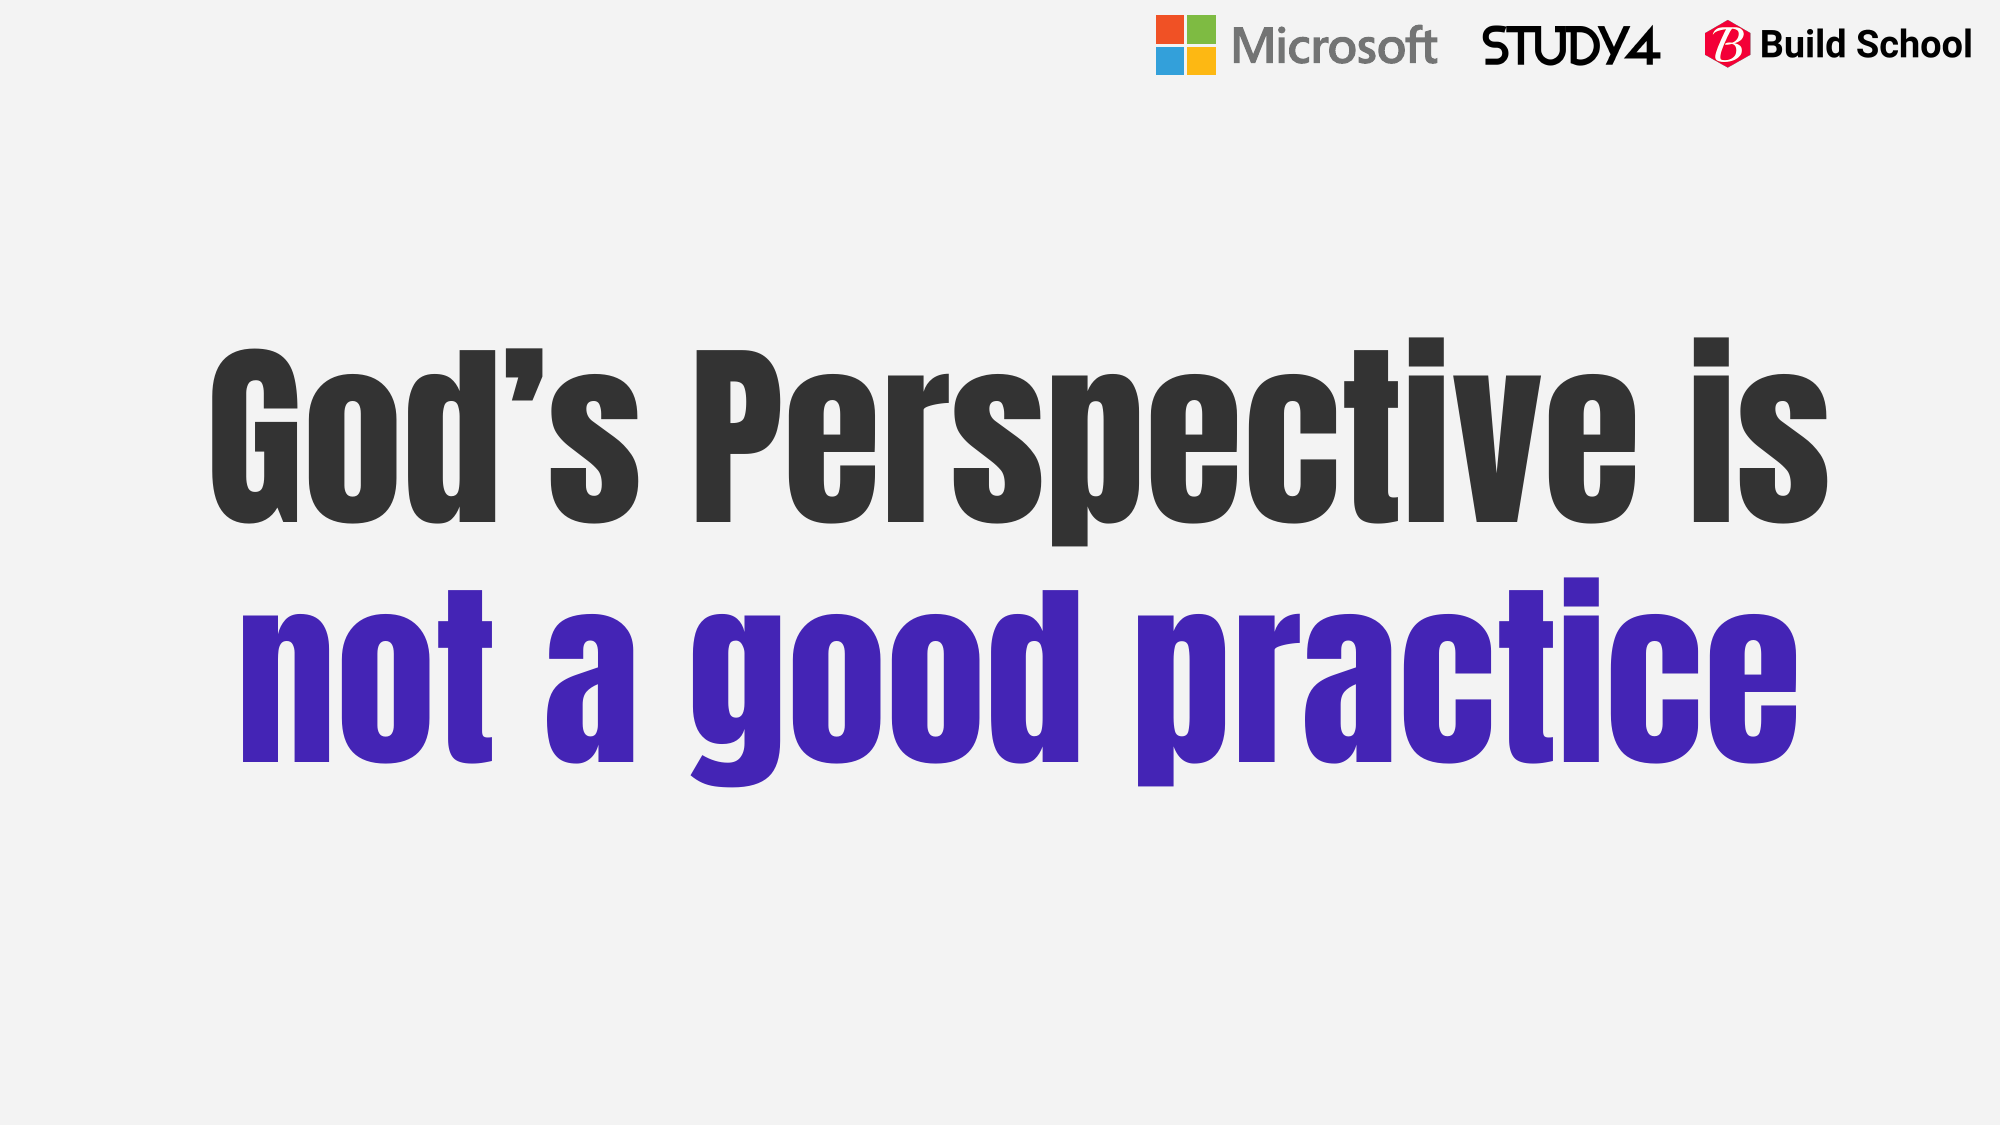

God’s Perspective is not a good practice